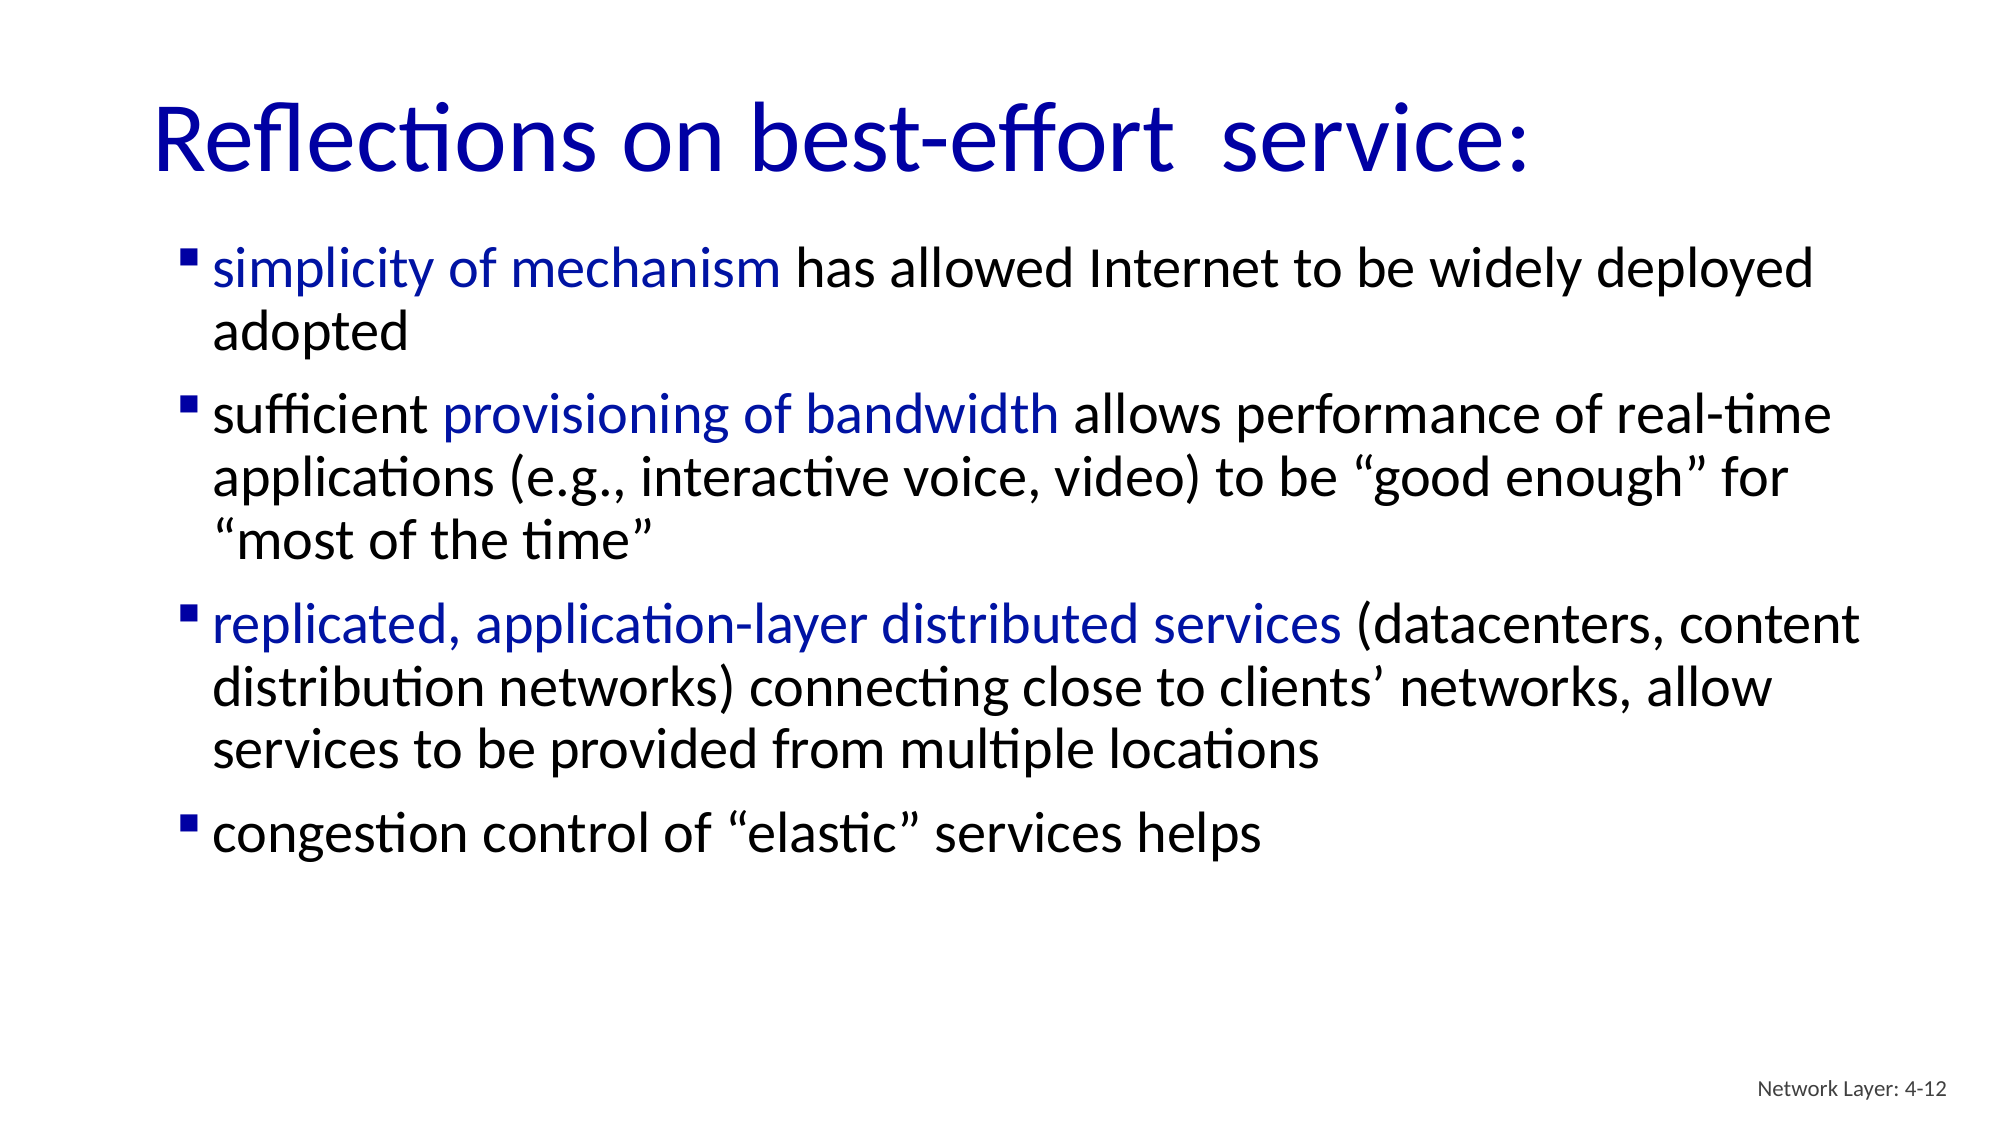

# Reflections on best-effort  service:
simplicity of mechanism has allowed Internet to be widely deployed adopted
sufficient provisioning of bandwidth allows performance of real-time applications (e.g., interactive voice, video) to be “good enough” for “most of the time”
replicated, application-layer distributed services (datacenters, content distribution networks) connecting close to clients’ networks, allow services to be provided from multiple locations
congestion control of “elastic” services helps

Network Layer: 4-12